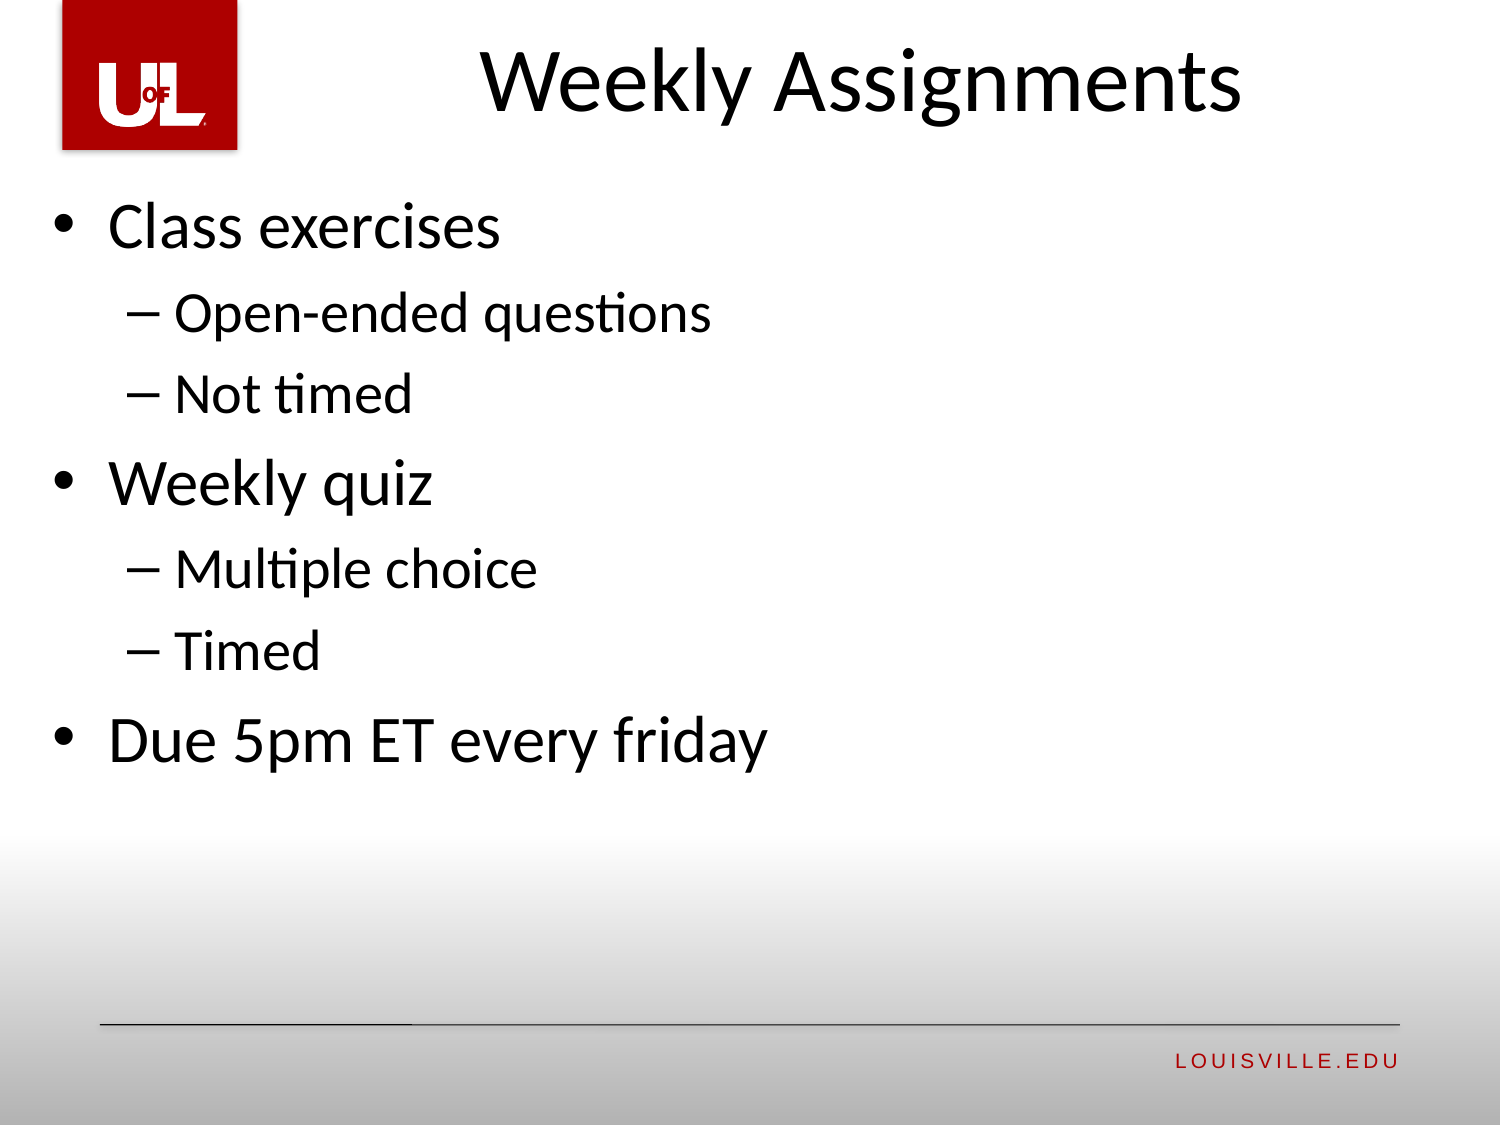

# Weekly Assignments
Class exercises
Open-ended questions
Not timed
Weekly quiz
Multiple choice
Timed
Due 5pm ET every friday